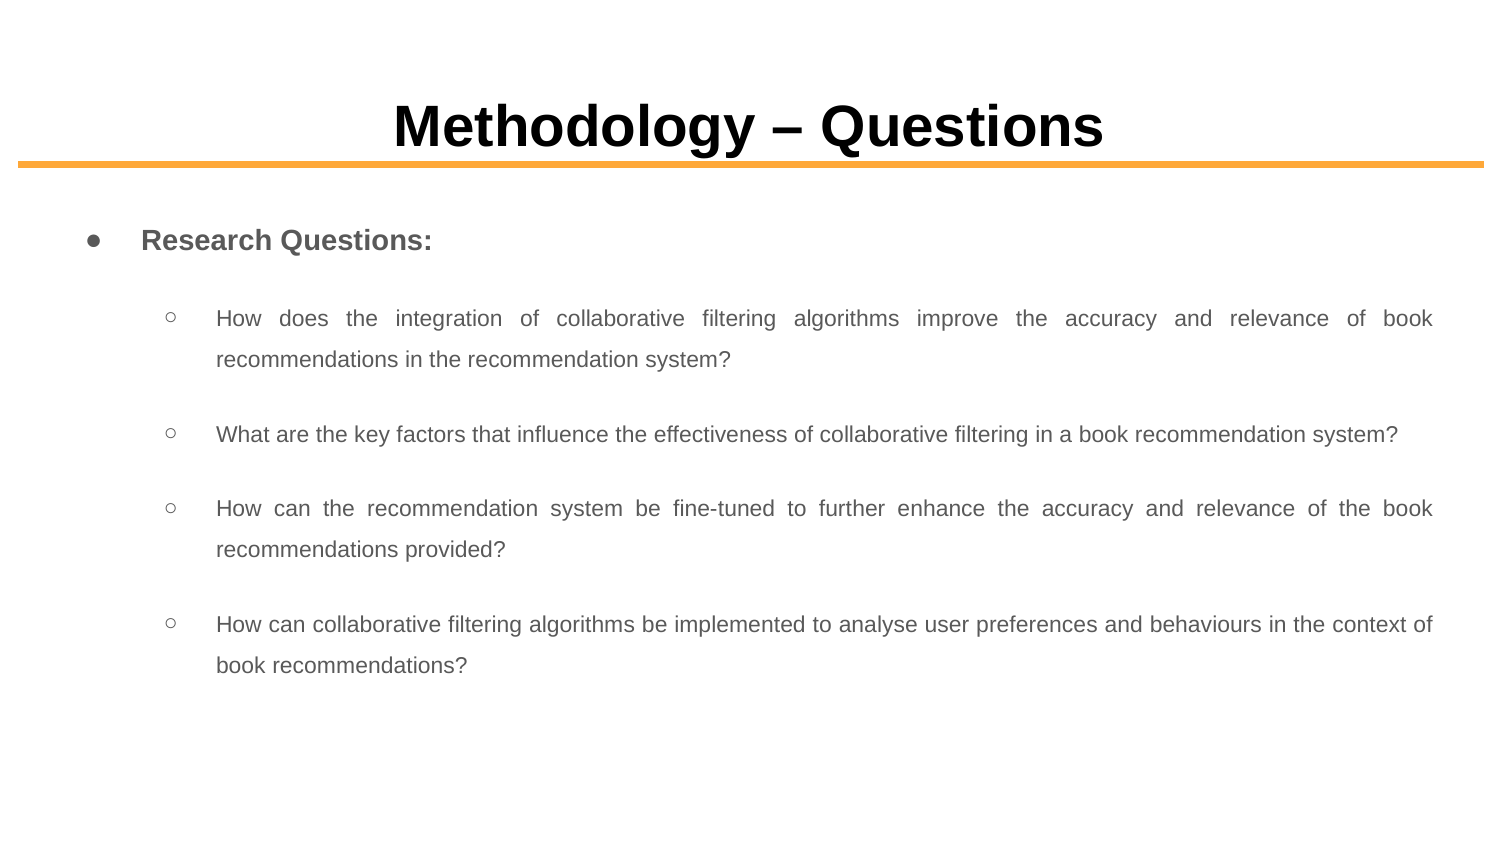

# Methodology – Questions
Research Questions:
How does the integration of collaborative filtering algorithms improve the accuracy and relevance of book recommendations in the recommendation system?
What are the key factors that influence the effectiveness of collaborative filtering in a book recommendation system?
How can the recommendation system be fine-tuned to further enhance the accuracy and relevance of the book recommendations provided?
How can collaborative filtering algorithms be implemented to analyse user preferences and behaviours in the context of book recommendations?